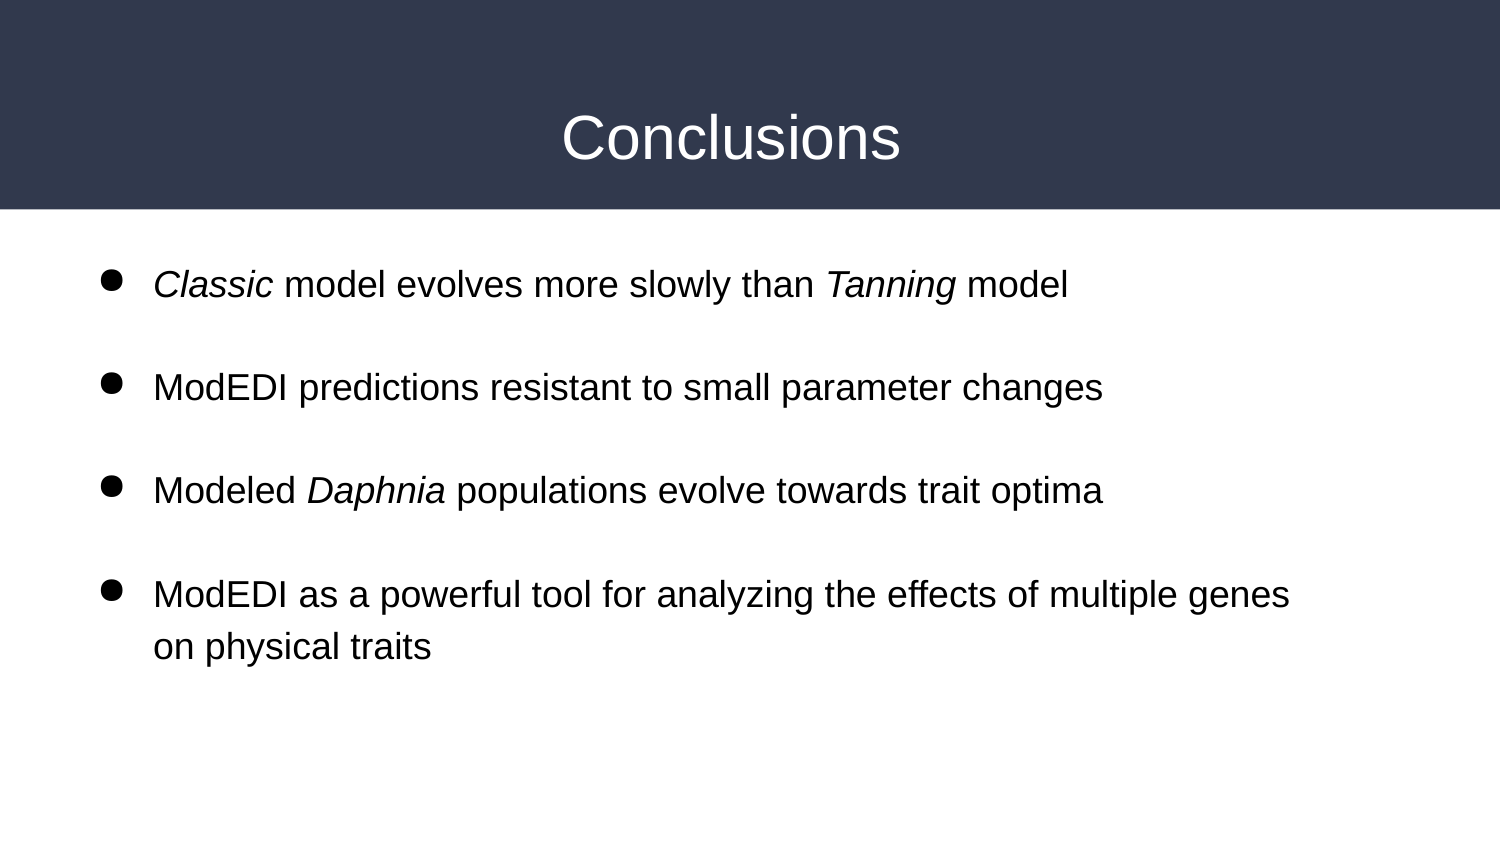

# Conclusions
Classic model evolves more slowly than Tanning model

ModEDI predictions resistant to small parameter changes

Modeled Daphnia populations evolve towards trait optima

ModEDI as a powerful tool for analyzing the effects of multiple genes on physical traits